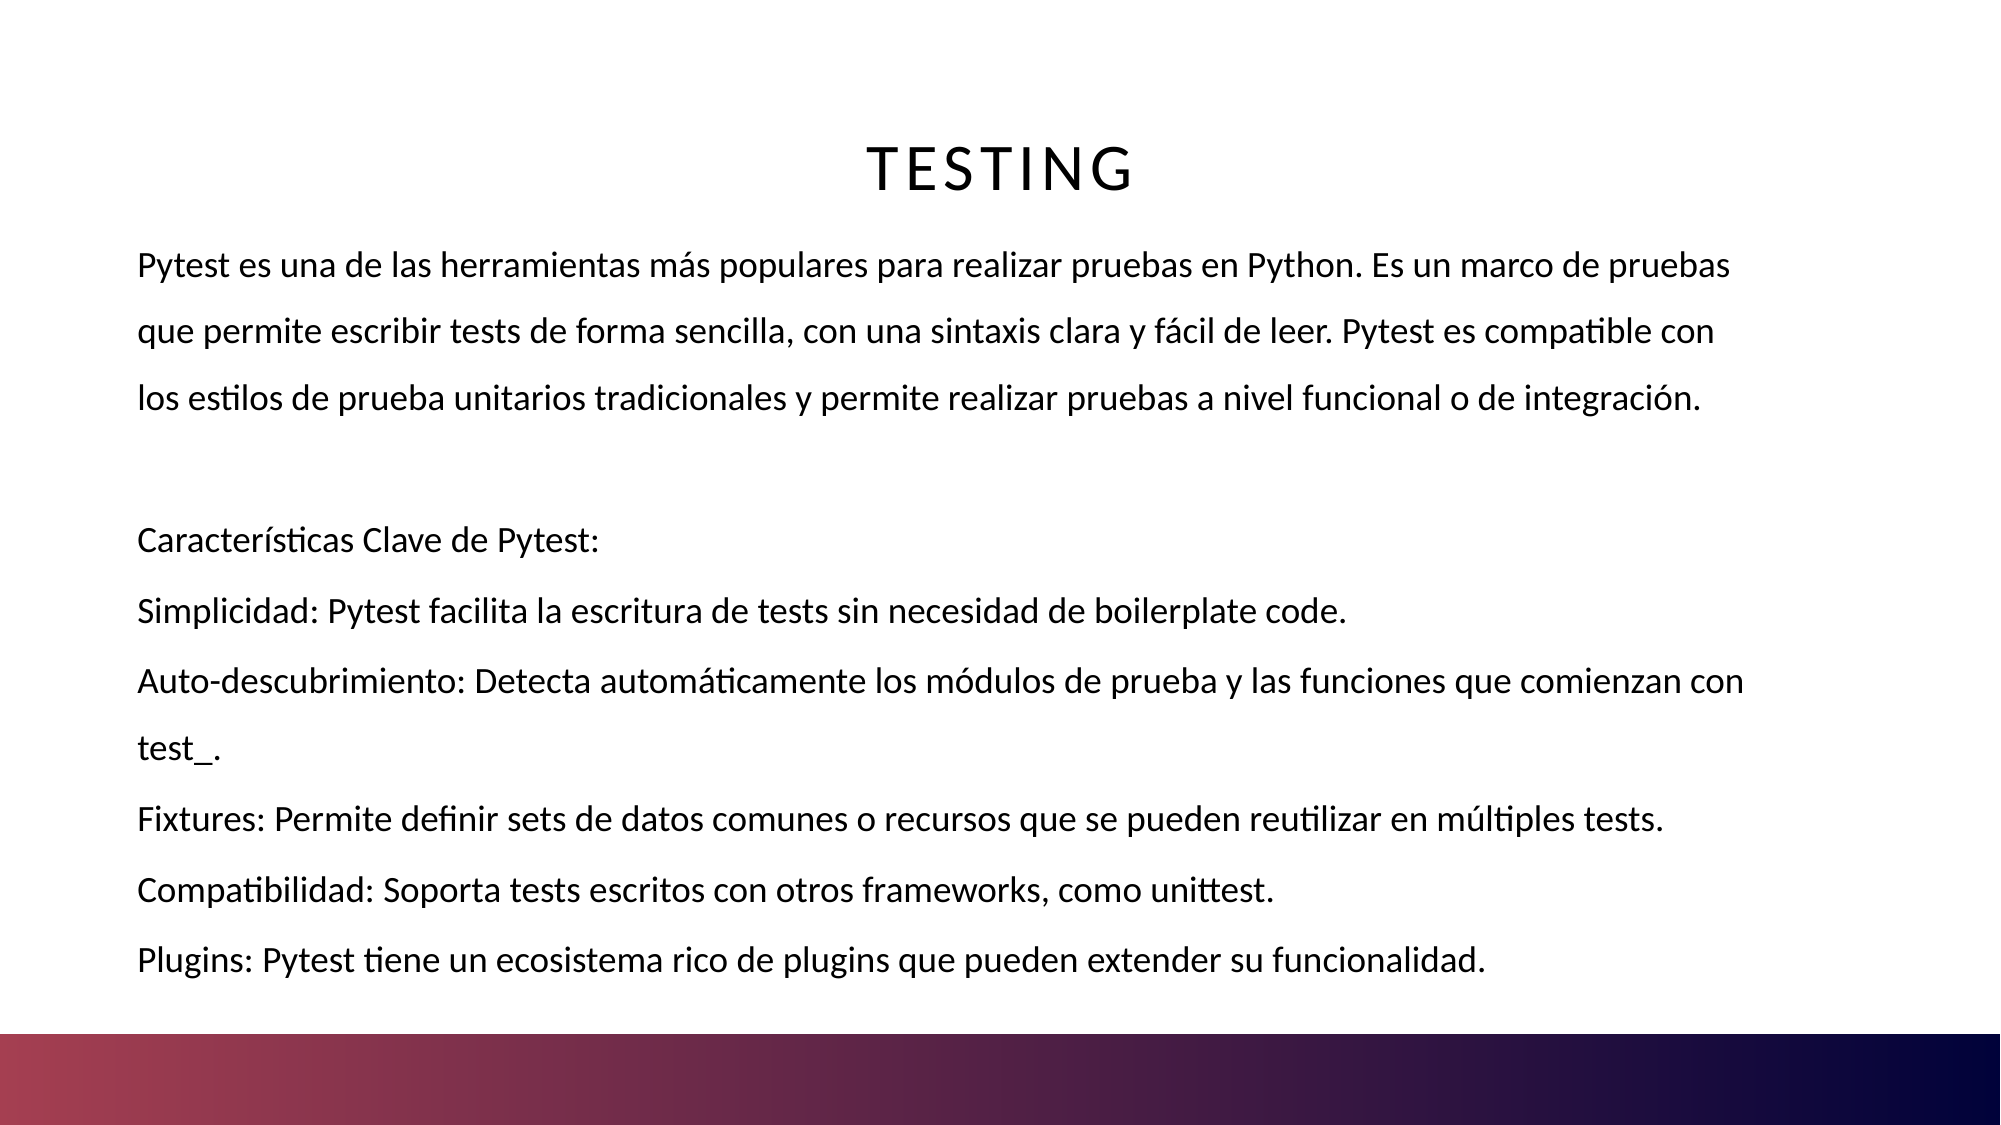

# Testing
Pytest es una de las herramientas más populares para realizar pruebas en Python. Es un marco de pruebas que permite escribir tests de forma sencilla, con una sintaxis clara y fácil de leer. Pytest es compatible con los estilos de prueba unitarios tradicionales y permite realizar pruebas a nivel funcional o de integración.

Características Clave de Pytest:
Simplicidad: Pytest facilita la escritura de tests sin necesidad de boilerplate code.
Auto-descubrimiento: Detecta automáticamente los módulos de prueba y las funciones que comienzan con test_.
Fixtures: Permite definir sets de datos comunes o recursos que se pueden reutilizar en múltiples tests.
Compatibilidad: Soporta tests escritos con otros frameworks, como unittest.
Plugins: Pytest tiene un ecosistema rico de plugins que pueden extender su funcionalidad.